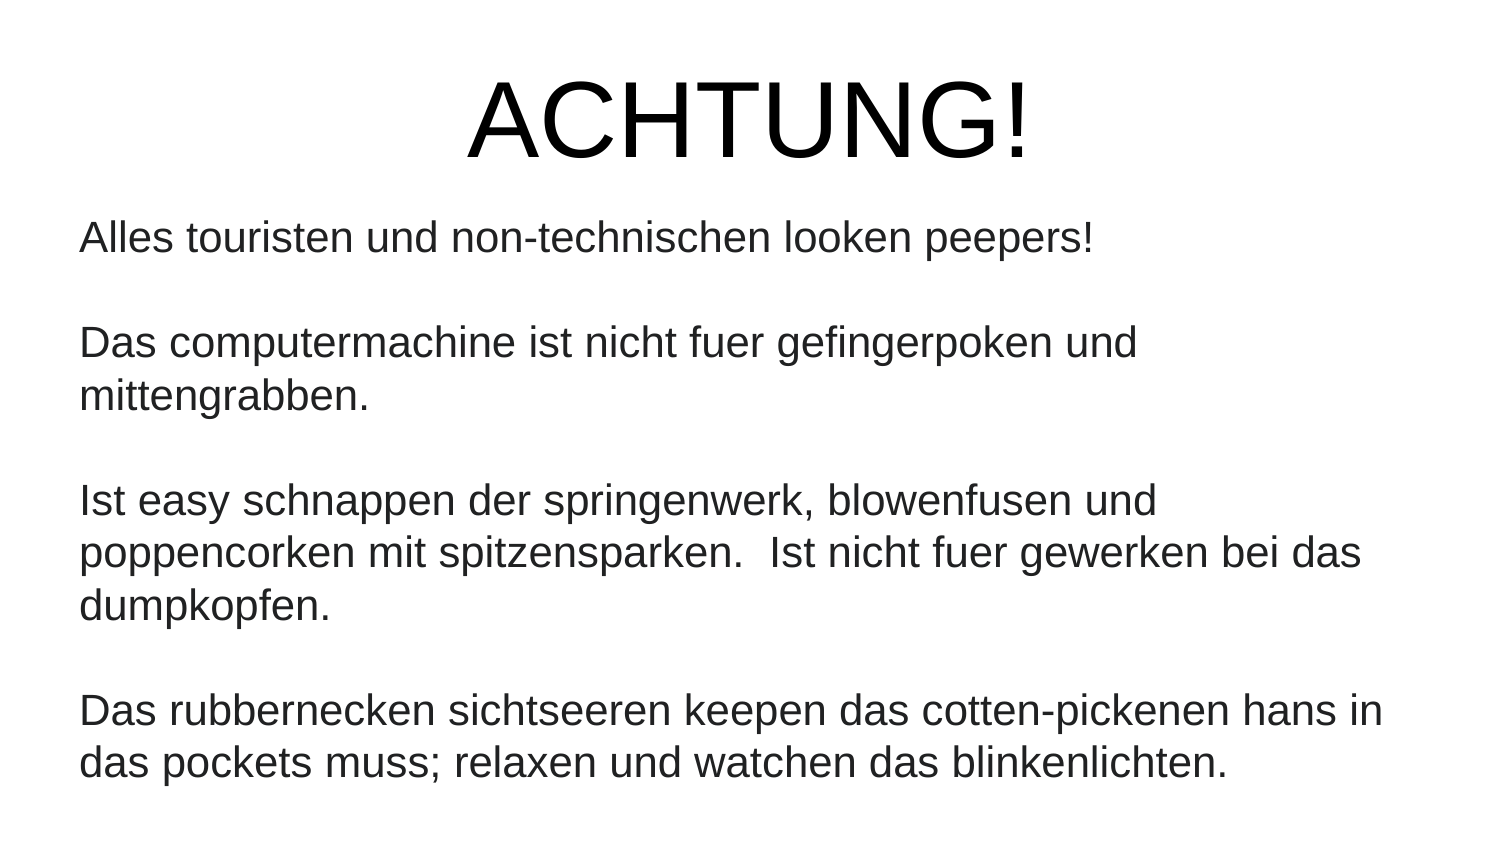

# ACHTUNG!
Alles touristen und non-technischen looken peepers!

Das computermachine ist nicht fuer gefingerpoken und mittengrabben.

Ist easy schnappen der springenwerk, blowenfusen und poppencorken mit spitzensparken.  Ist nicht fuer gewerken bei das dumpkopfen.

Das rubbernecken sichtseeren keepen das cotten-pickenen hans in das pockets muss; relaxen und watchen das blinkenlichten.